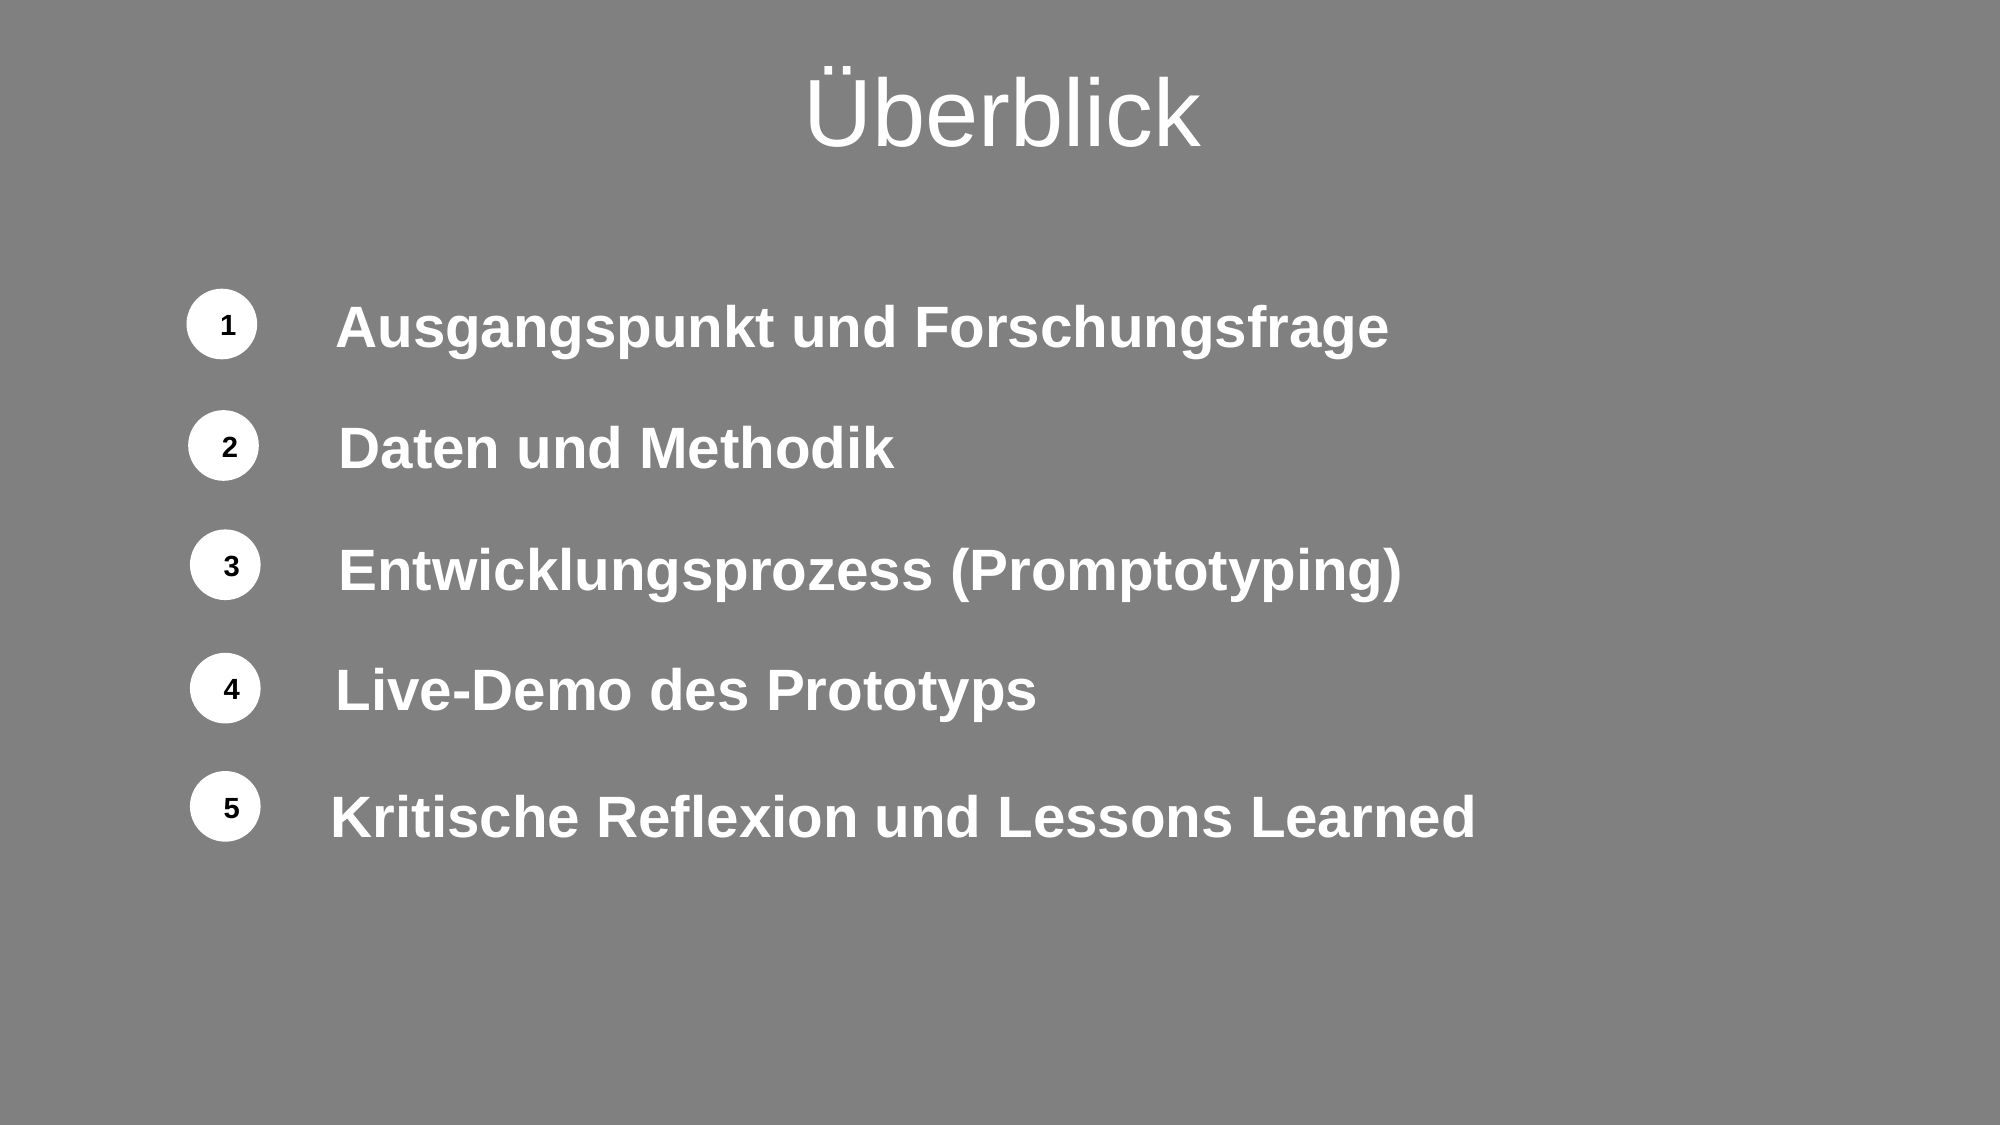

Überblick
Ausgangspunkt und Forschungsfrage

1
Daten und Methodik

2
Entwicklungsprozess (Promptotyping)

3
Live-Demo des Prototyps

4

5
Kritische Reflexion und Lessons Learned